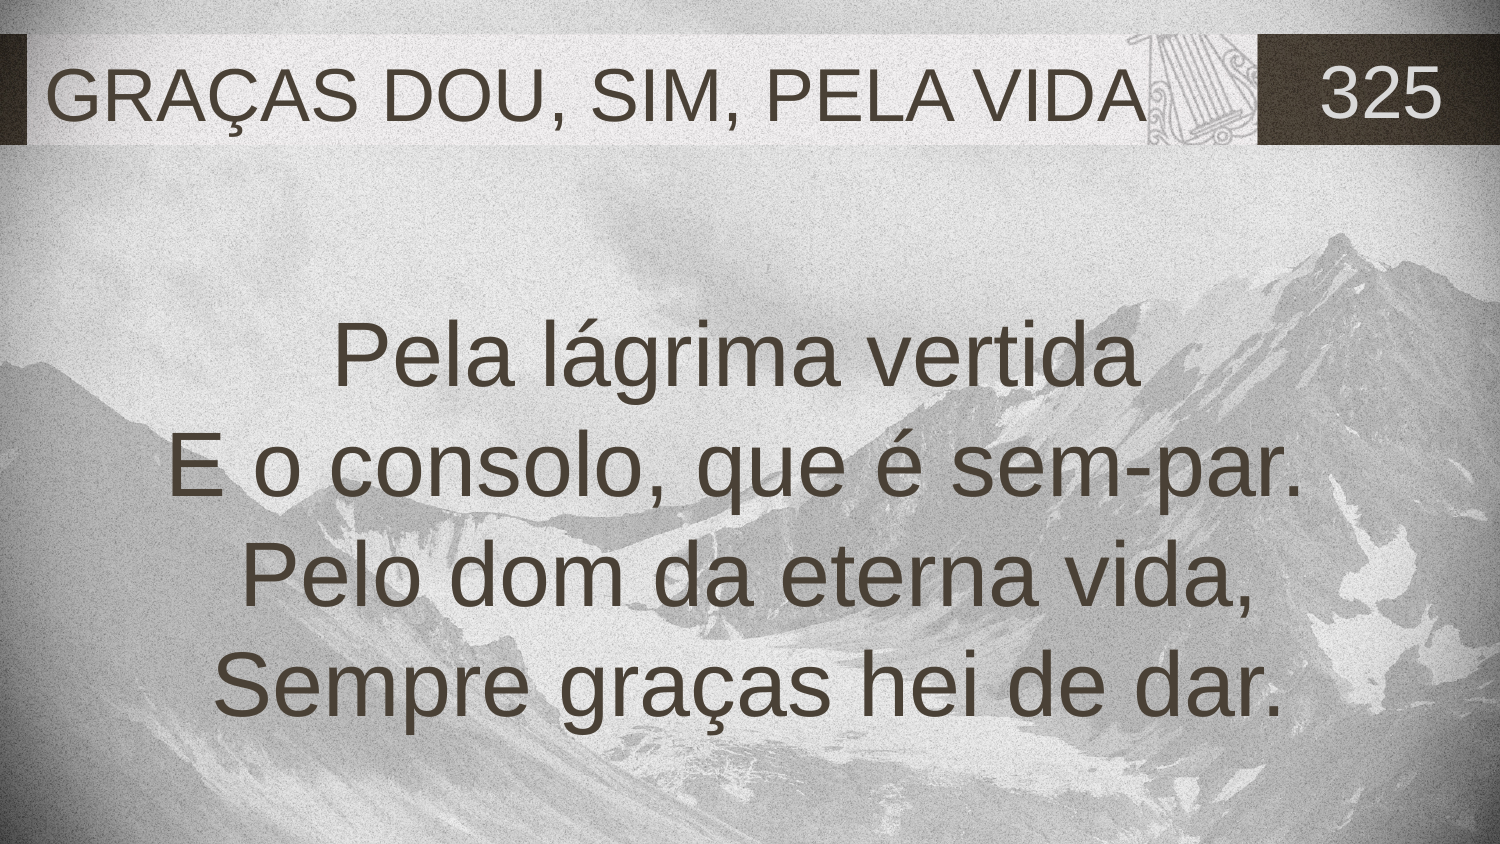

# GRAÇAS DOU, SIM, PELA VIDA
325
Pela lágrima vertida
E o consolo, que é sem-par.
Pelo dom da eterna vida,
Sempre graças hei de dar.